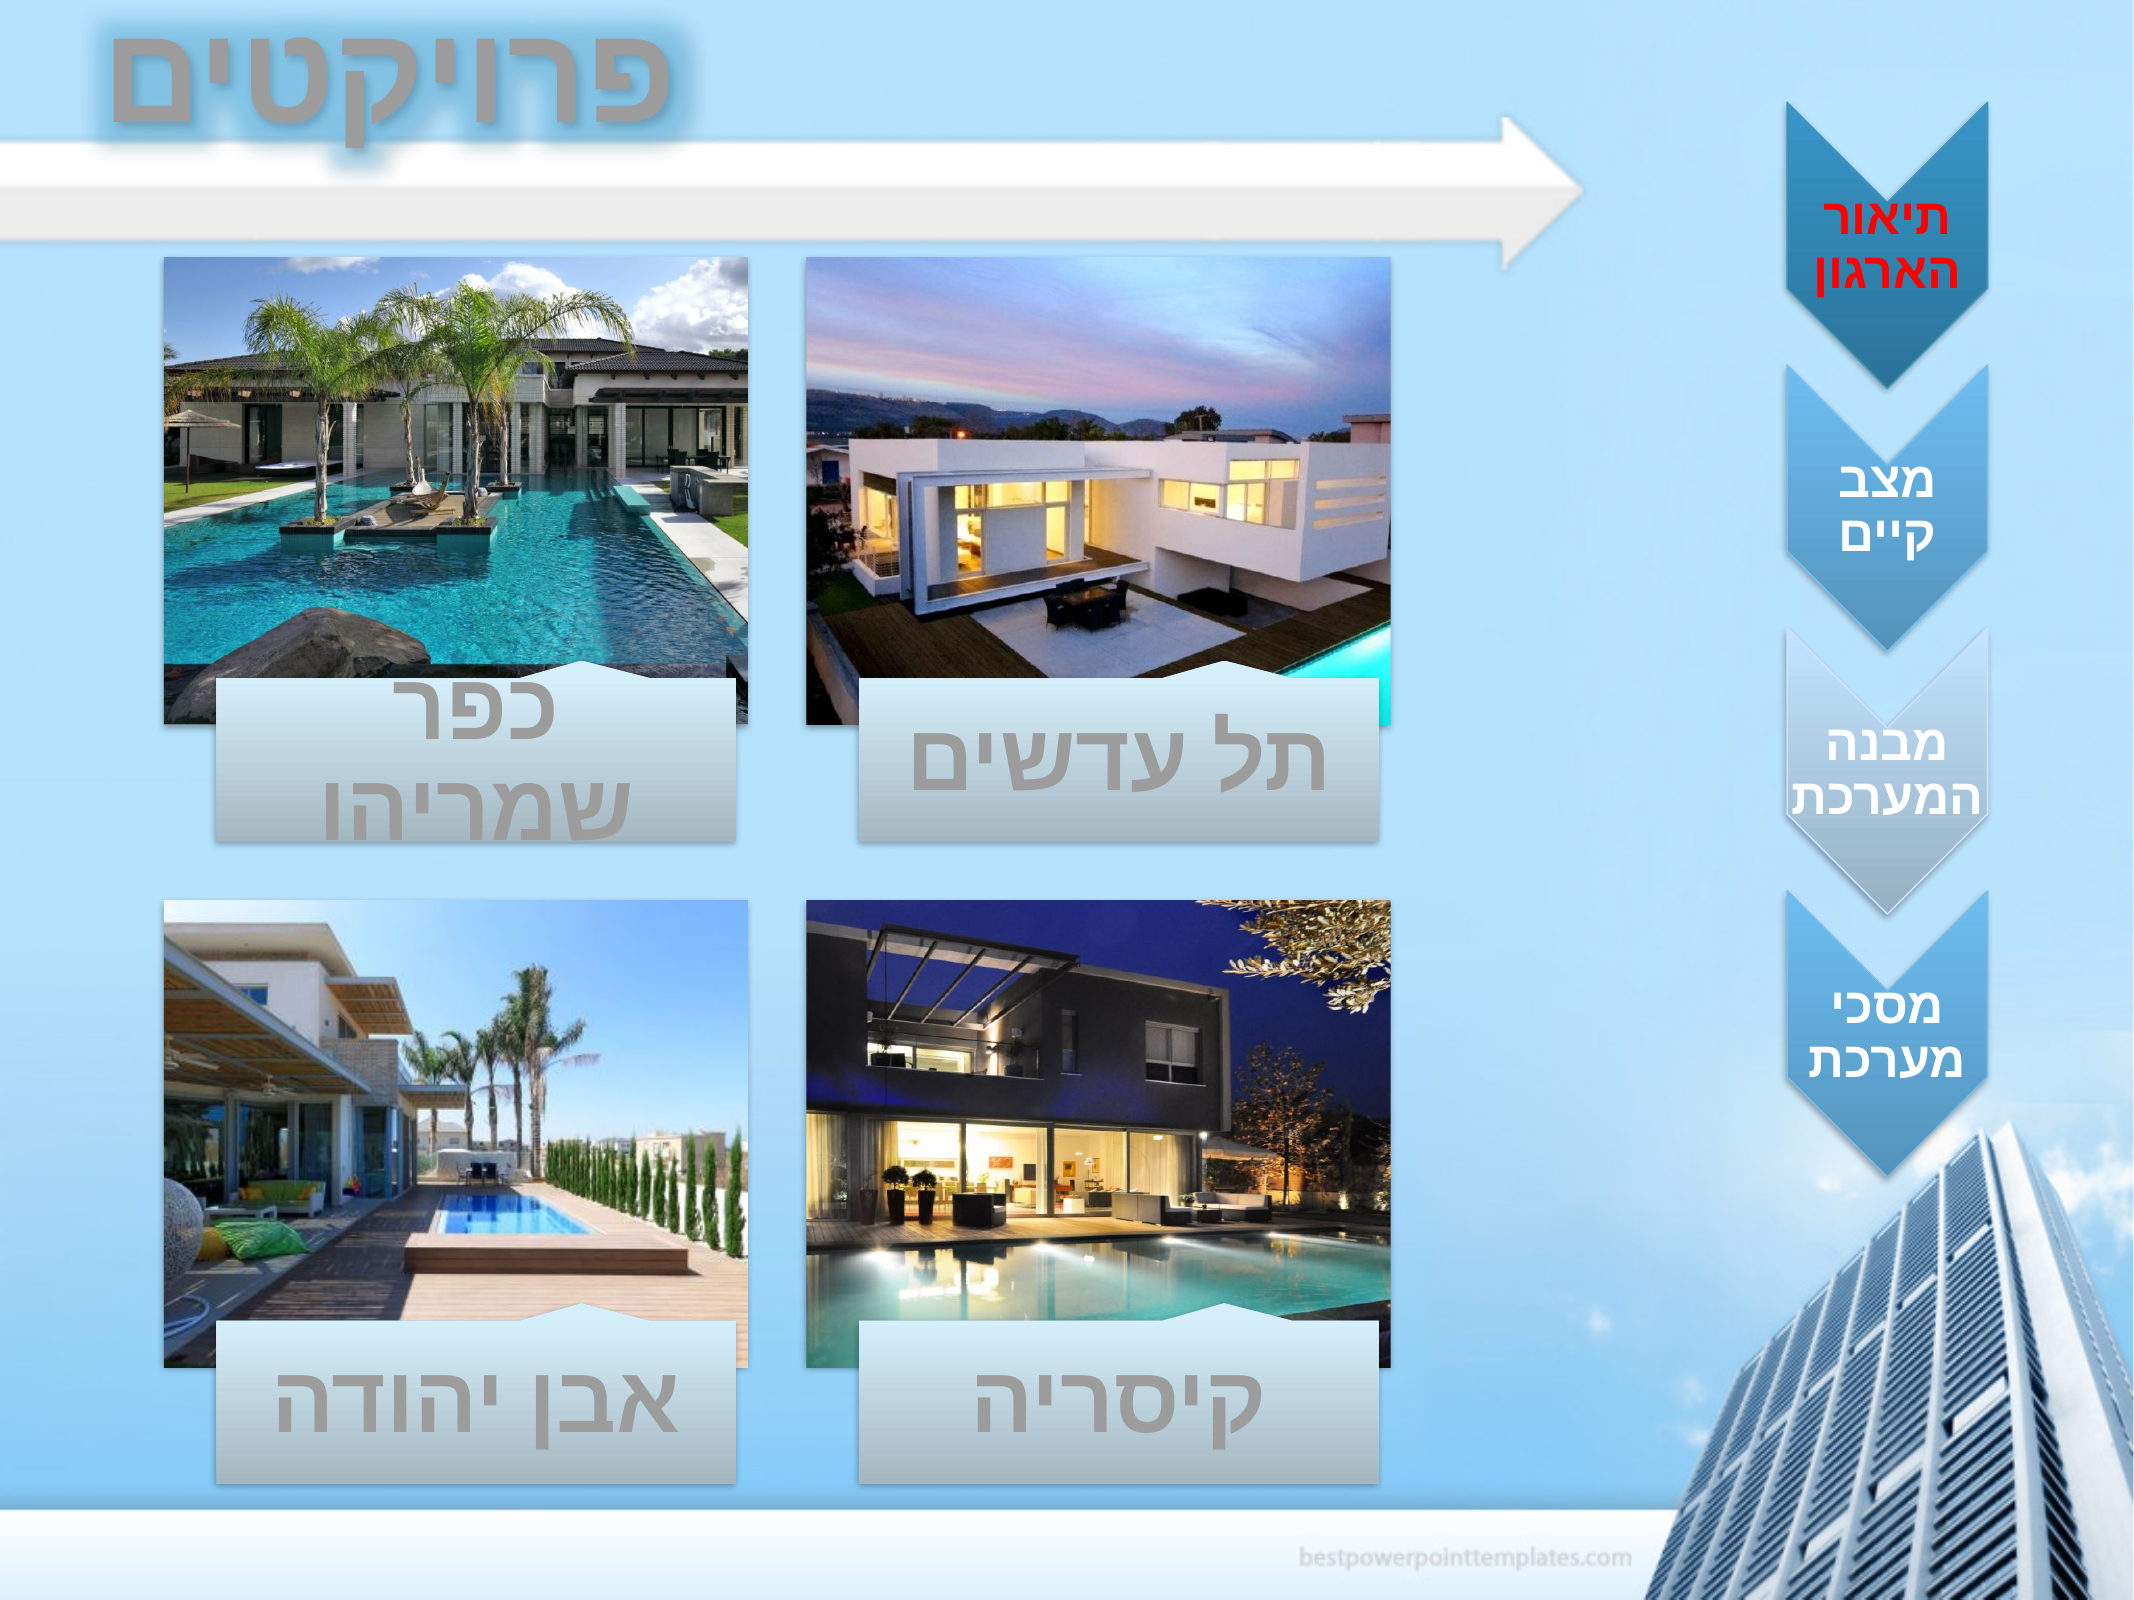

פרויקטים
תיאור הארגון
כפר שמריהו
תל עדשים
אבן יהודה
קיסריה
מצב קיים
מבנה המערכת
מסכי מערכת